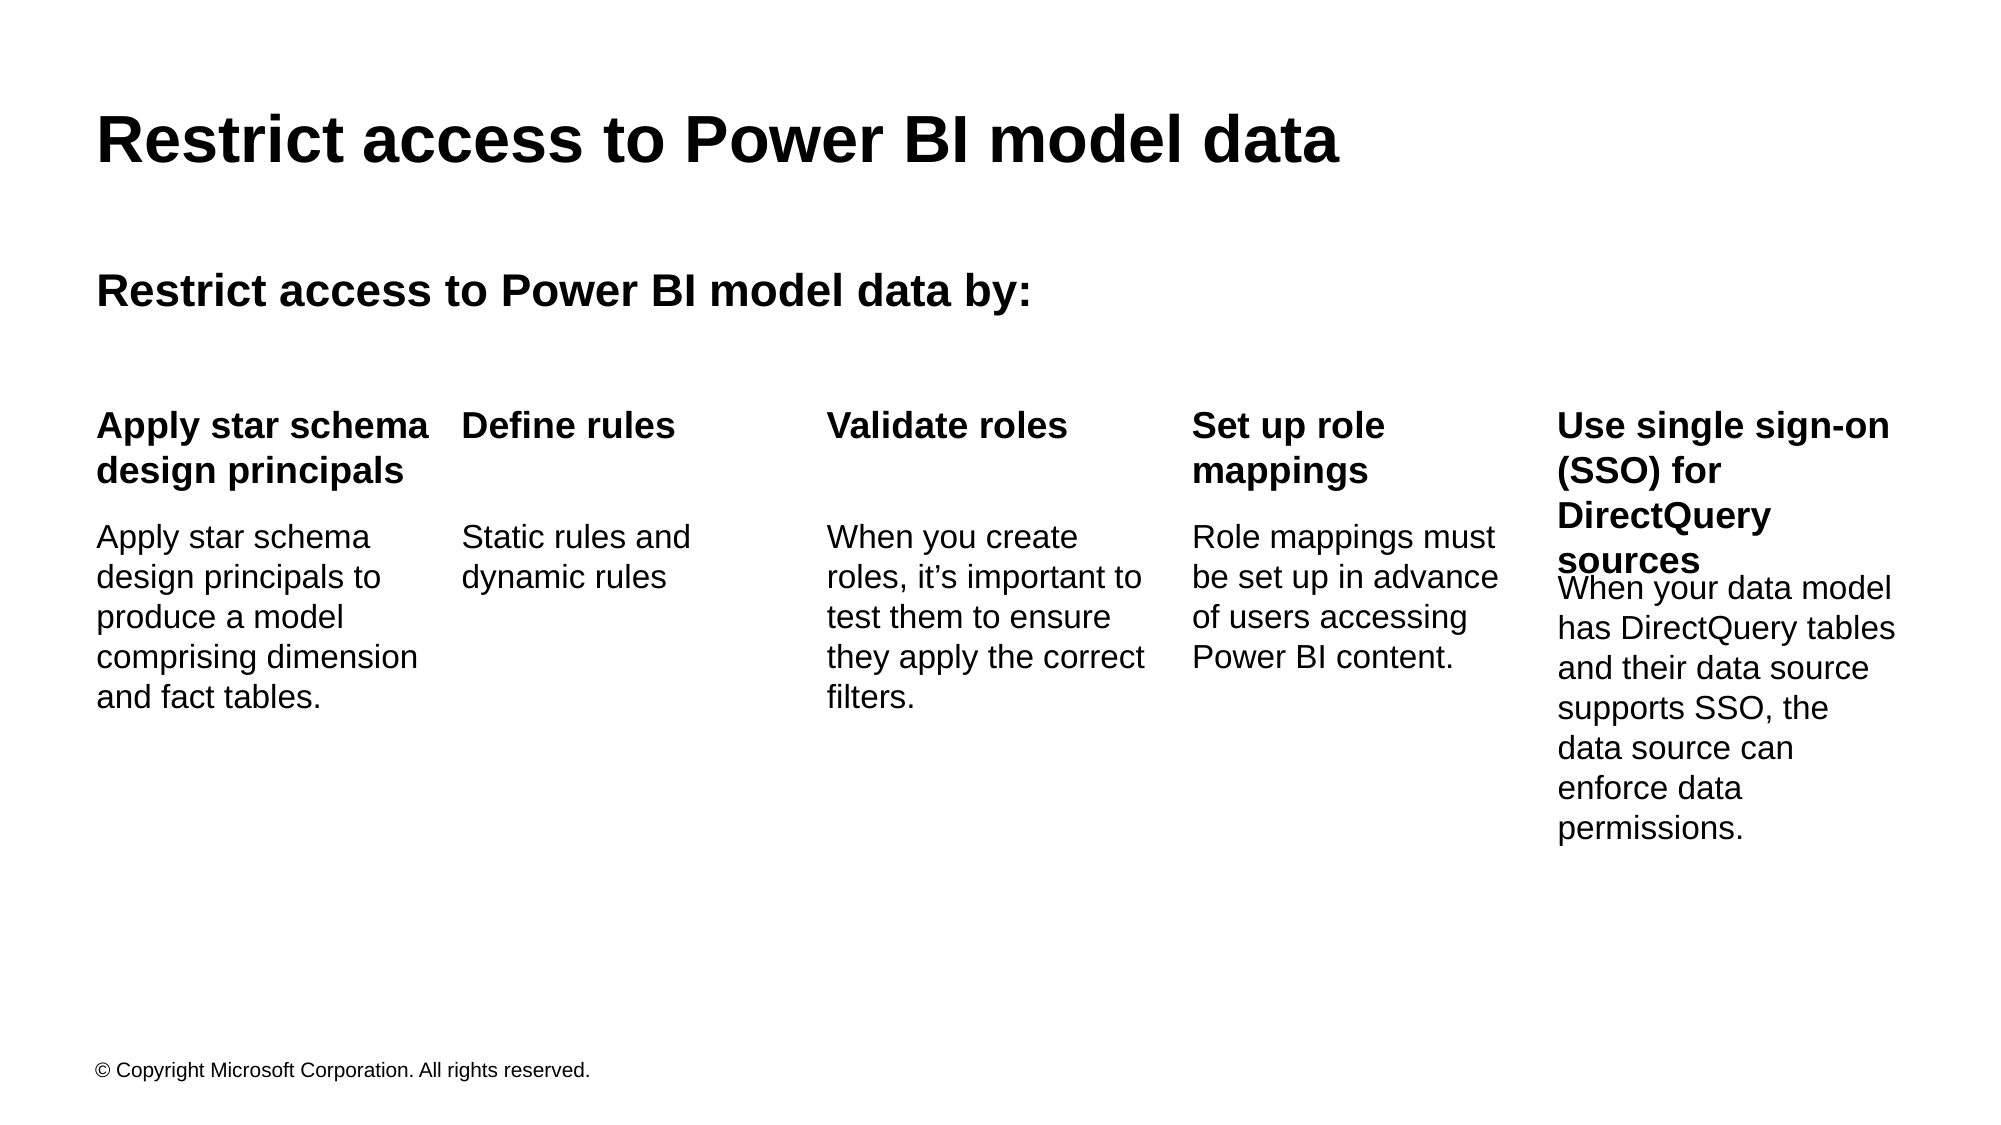

# Restrict access to Power BI model data
Restrict access to Power BI model data by:
Apply star schema design principals
Define rules
Validate roles
Set up role mappings
Use single sign-on (SSO) for DirectQuery sources
Apply star schema design principals to produce a model comprising dimension and fact tables.
Static rules and dynamic rules
When you create roles, it’s important to test them to ensure they apply the correct filters.
Role mappings must be set up in advance
of users accessing Power BI content.
When your data model has DirectQuery tables and their data source supports SSO, the data source can enforce data permissions.